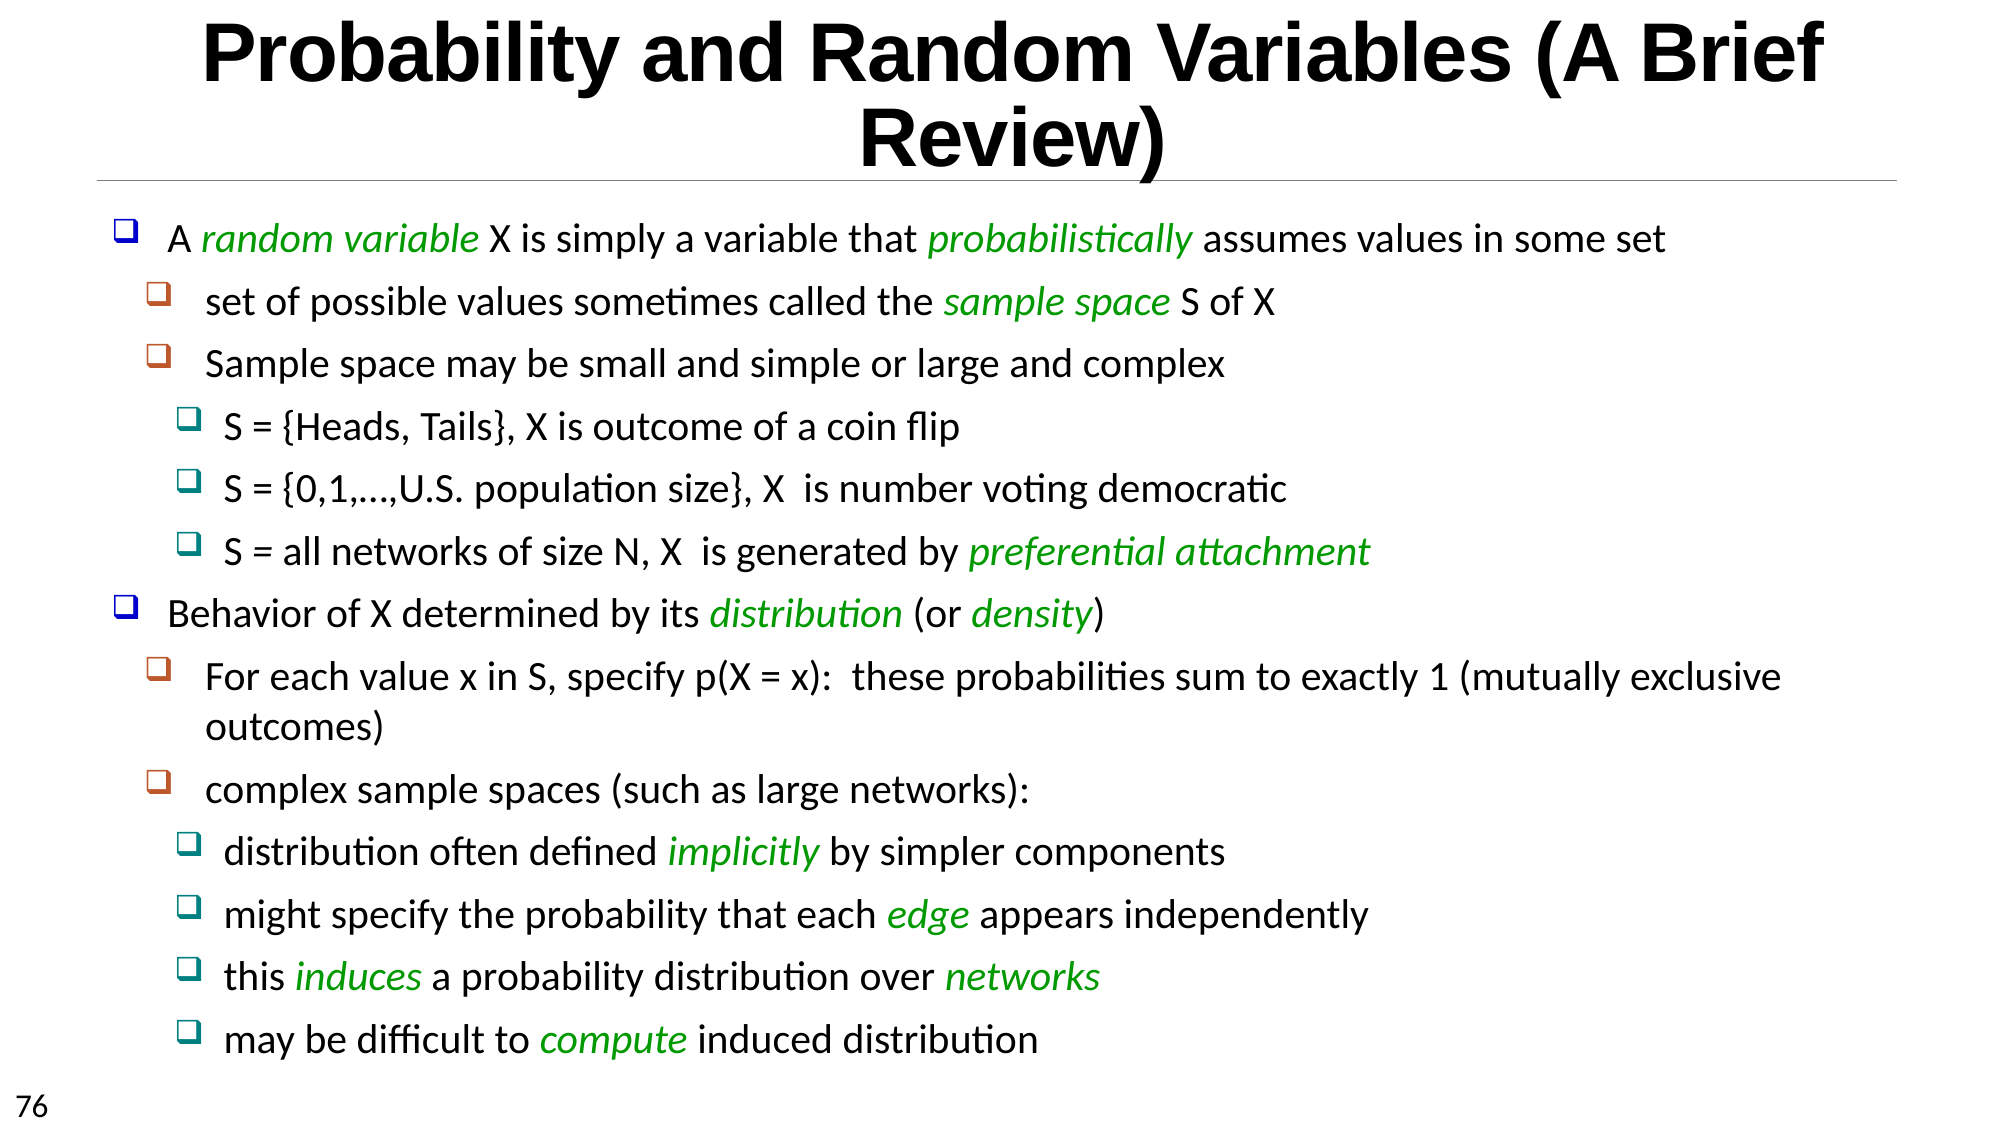

# Probability and Random Variables (A Brief Review)
A random variable X is simply a variable that probabilistically assumes values in some set
set of possible values sometimes called the sample space S of X
Sample space may be small and simple or large and complex
S = {Heads, Tails}, X is outcome of a coin flip
S = {0,1,…,U.S. population size}, X  is number voting democratic
S = all networks of size N, X  is generated by preferential attachment
Behavior of X determined by its distribution (or density)
For each value x in S, specify p(X = x):  these probabilities sum to exactly 1 (mutually exclusive outcomes)
complex sample spaces (such as large networks):
distribution often defined implicitly by simpler components
might specify the probability that each edge appears independently
this induces a probability distribution over networks
may be difficult to compute induced distribution